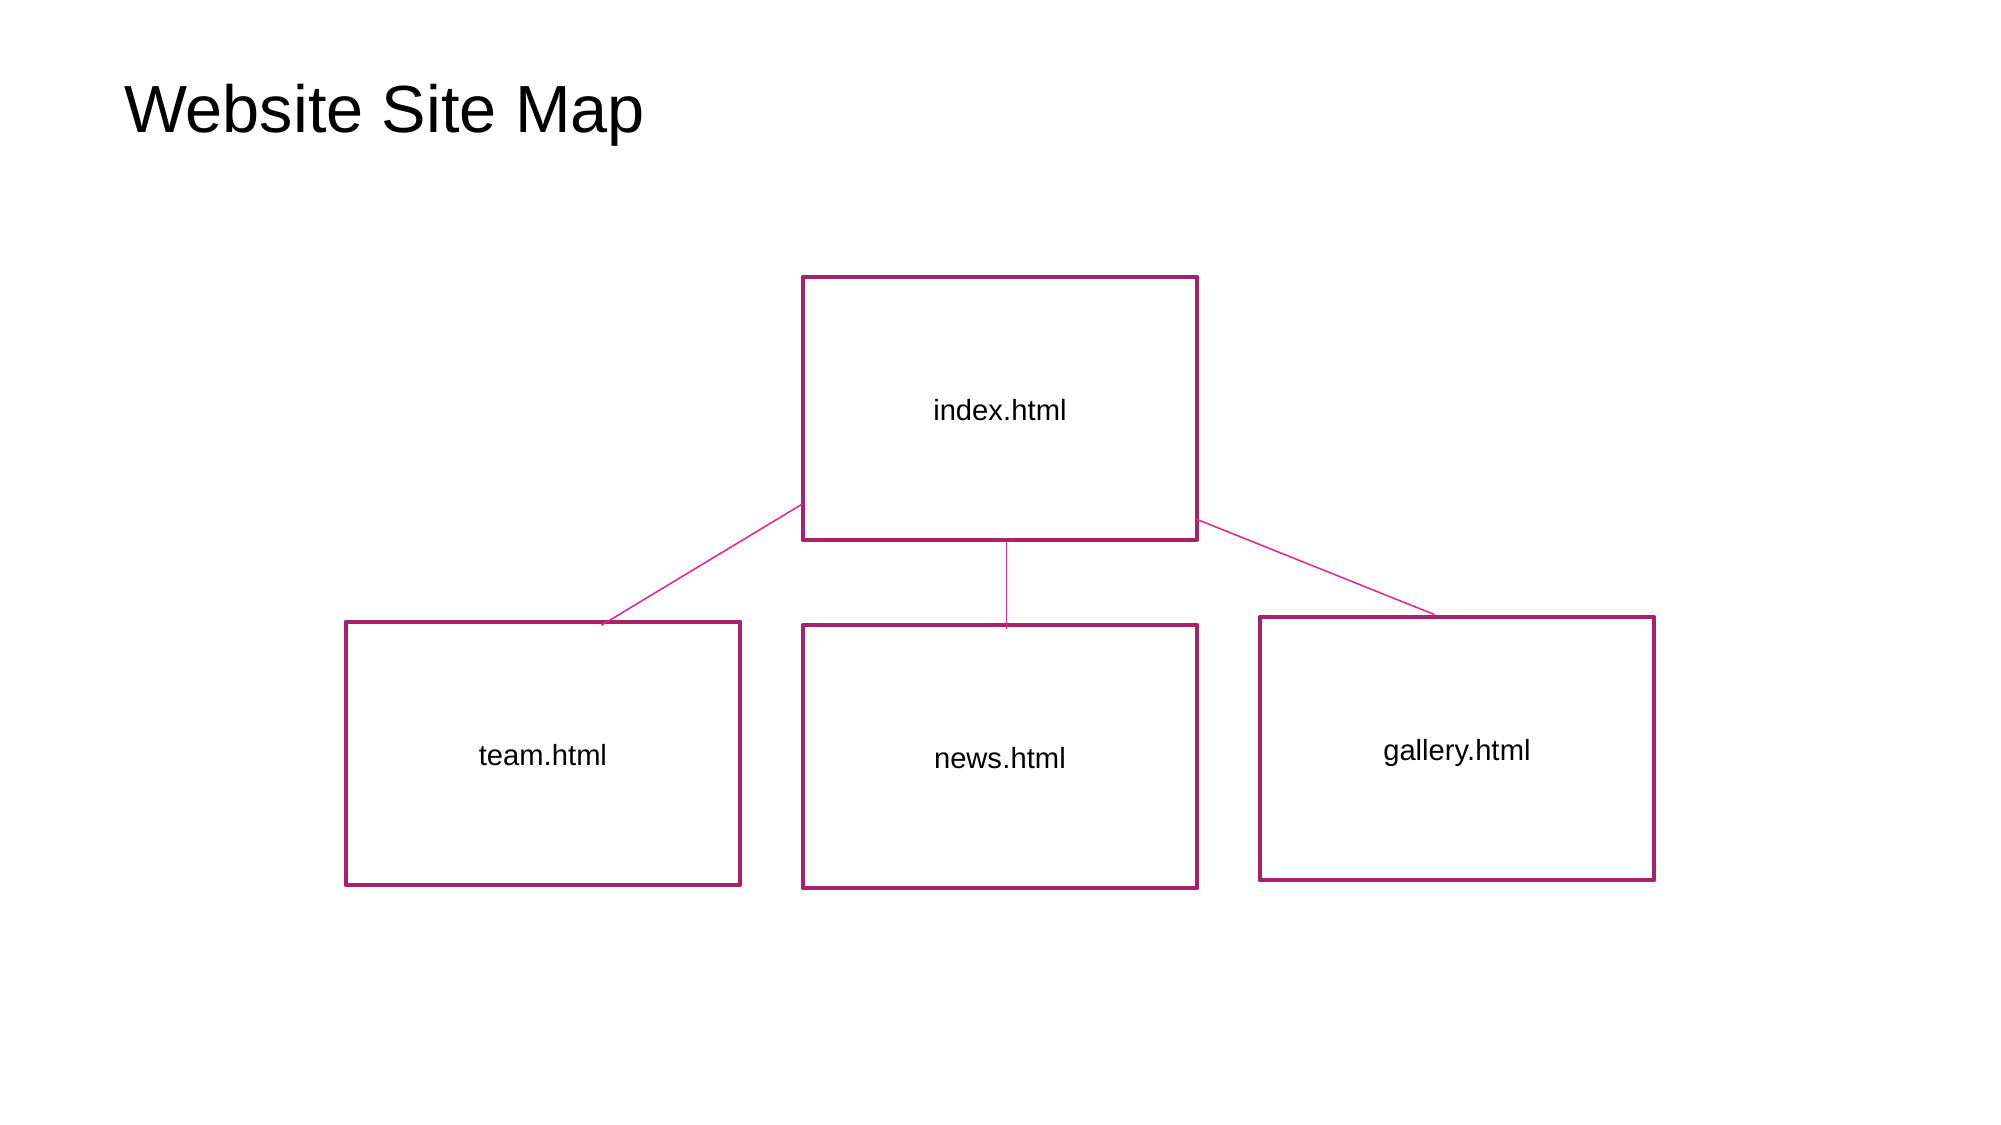

Website Site Map
# Website Structure
index.html
gallery.html
team.html
news.html